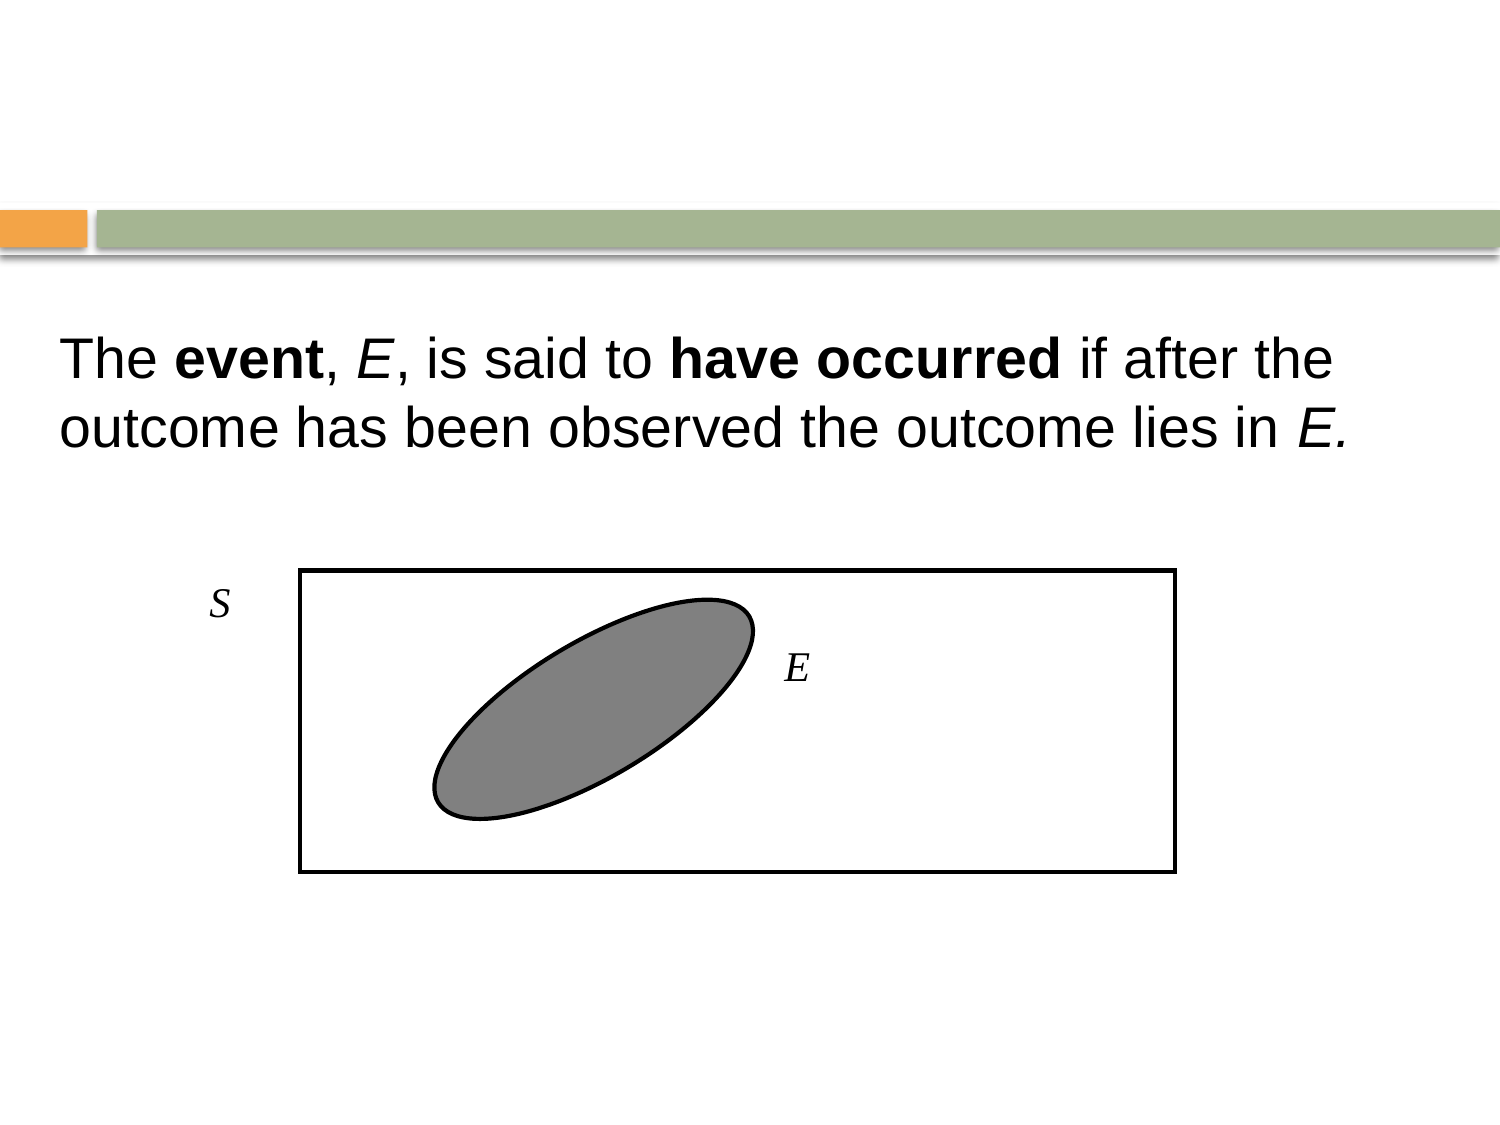

The event, E, is said to have occurred if after the outcome has been observed the outcome lies in E.
S

E